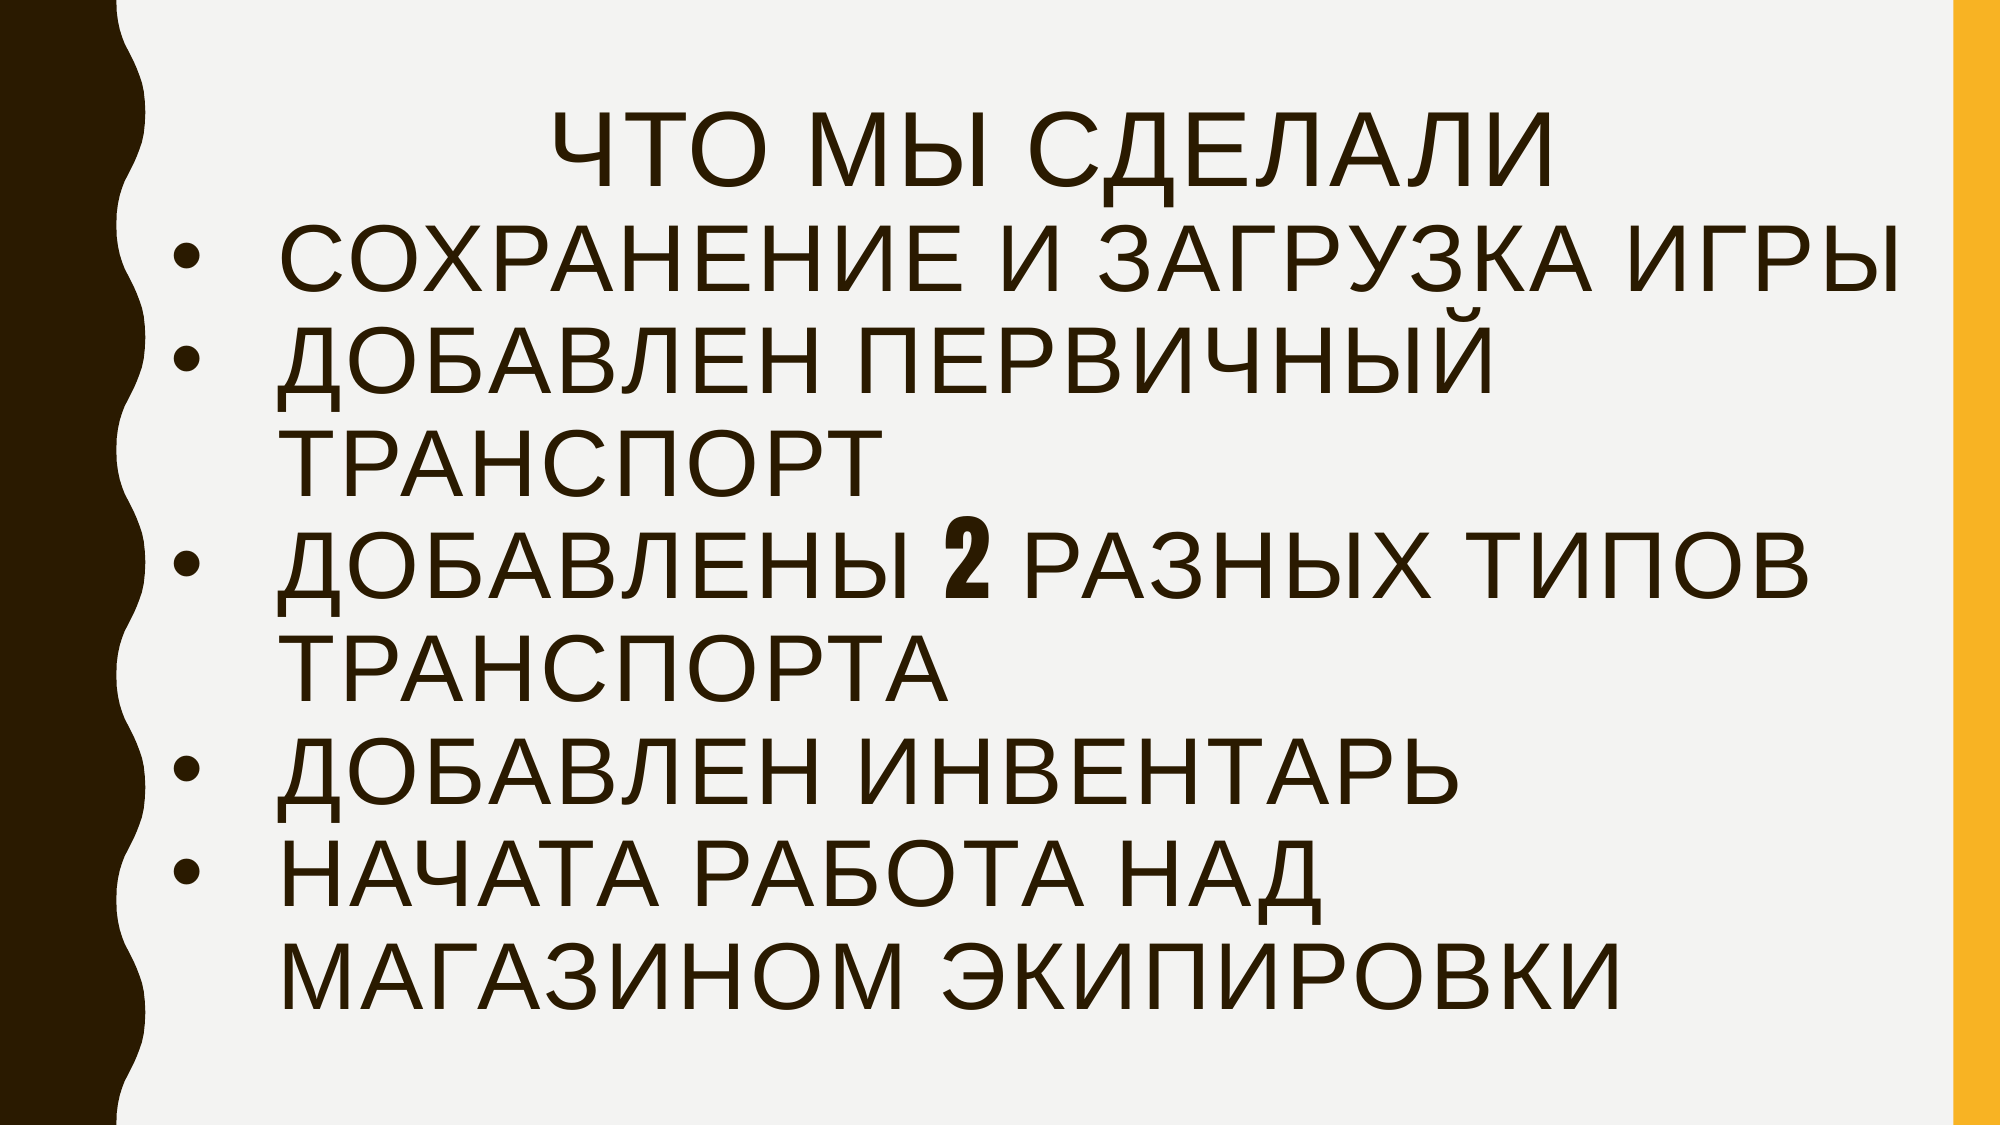

Что мы сделали
Сохранение и загрузка игры
Добавлен первичный транспорт
Добавлены 2 разных типов транспорта
Добавлен инвентарь
Начата работа над магазином экипировки